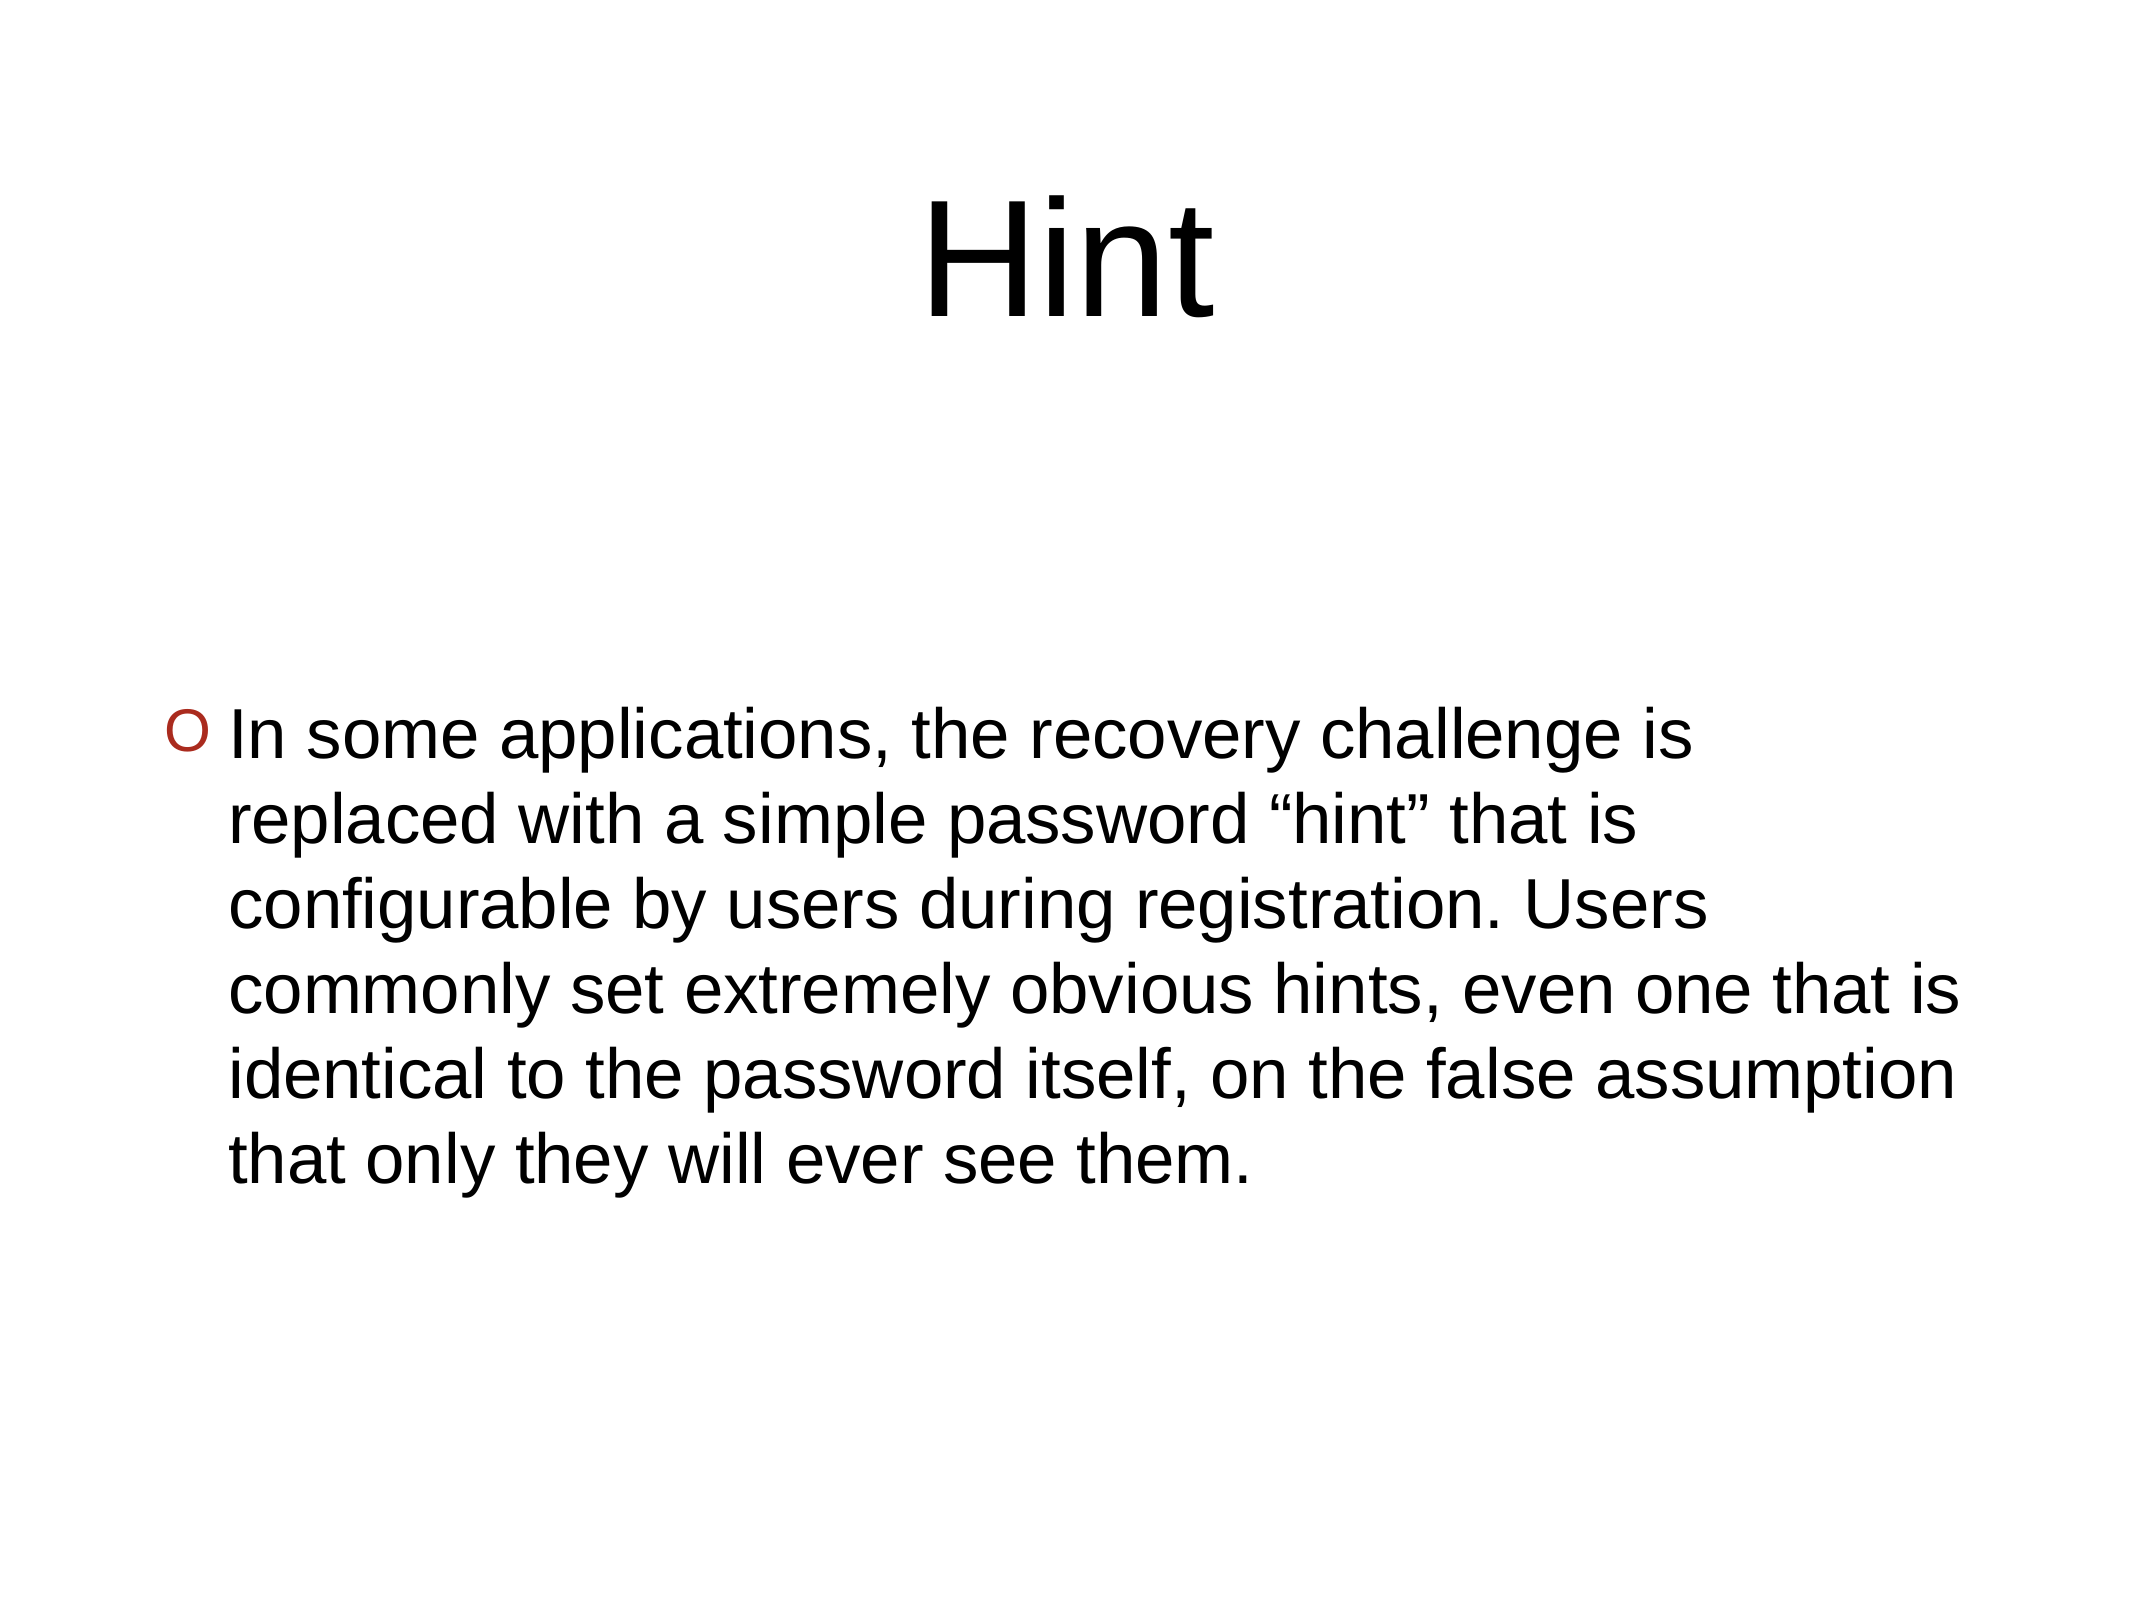

# Hint
In some applications, the recovery challenge is replaced with a simple password “hint” that is configurable by users during registration. Users commonly set extremely obvious hints, even one that is identical to the password itself, on the false assumption that only they will ever see them.